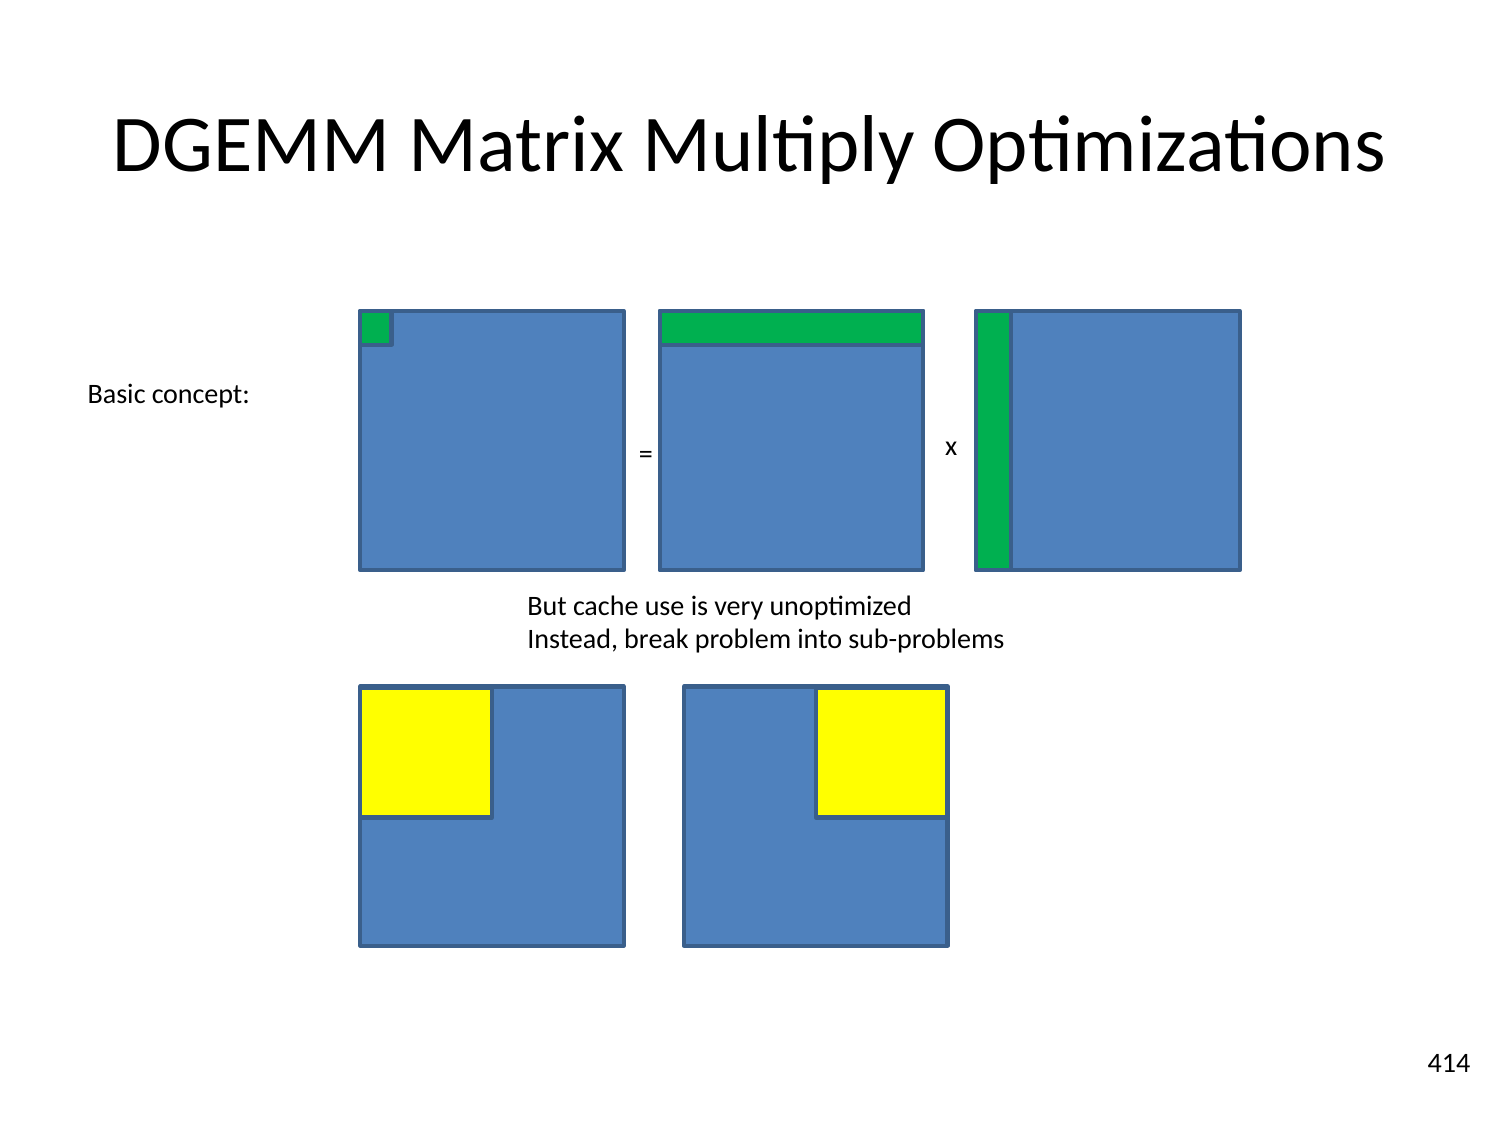

# DGEMM Matrix Multiply Optimizations

Basic concept:
x
=
But cache use is very unoptimized
Instead, break problem into sub-problems

414